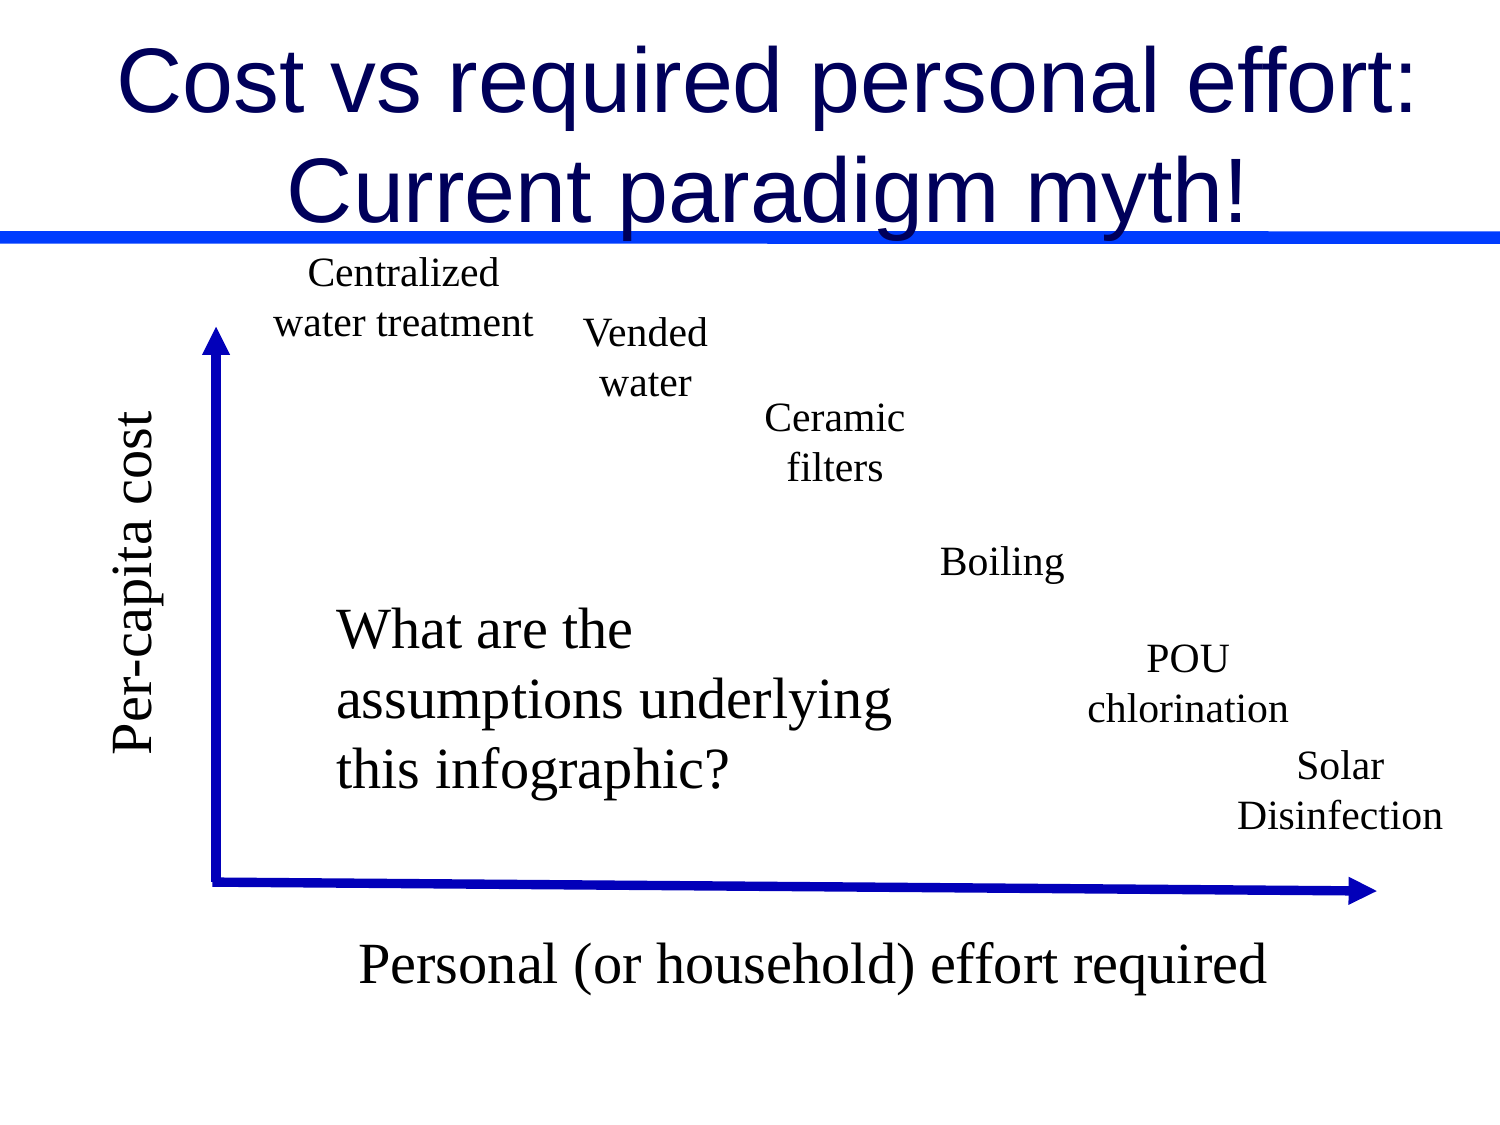

# Cost vs required personal effort: Current paradigm myth!
Centralized water treatment
Vended water
Ceramic filters
Boiling
Per-capita cost
What are the assumptions underlying this infographic?
POU chlorination
Solar Disinfection
Personal (or household) effort required